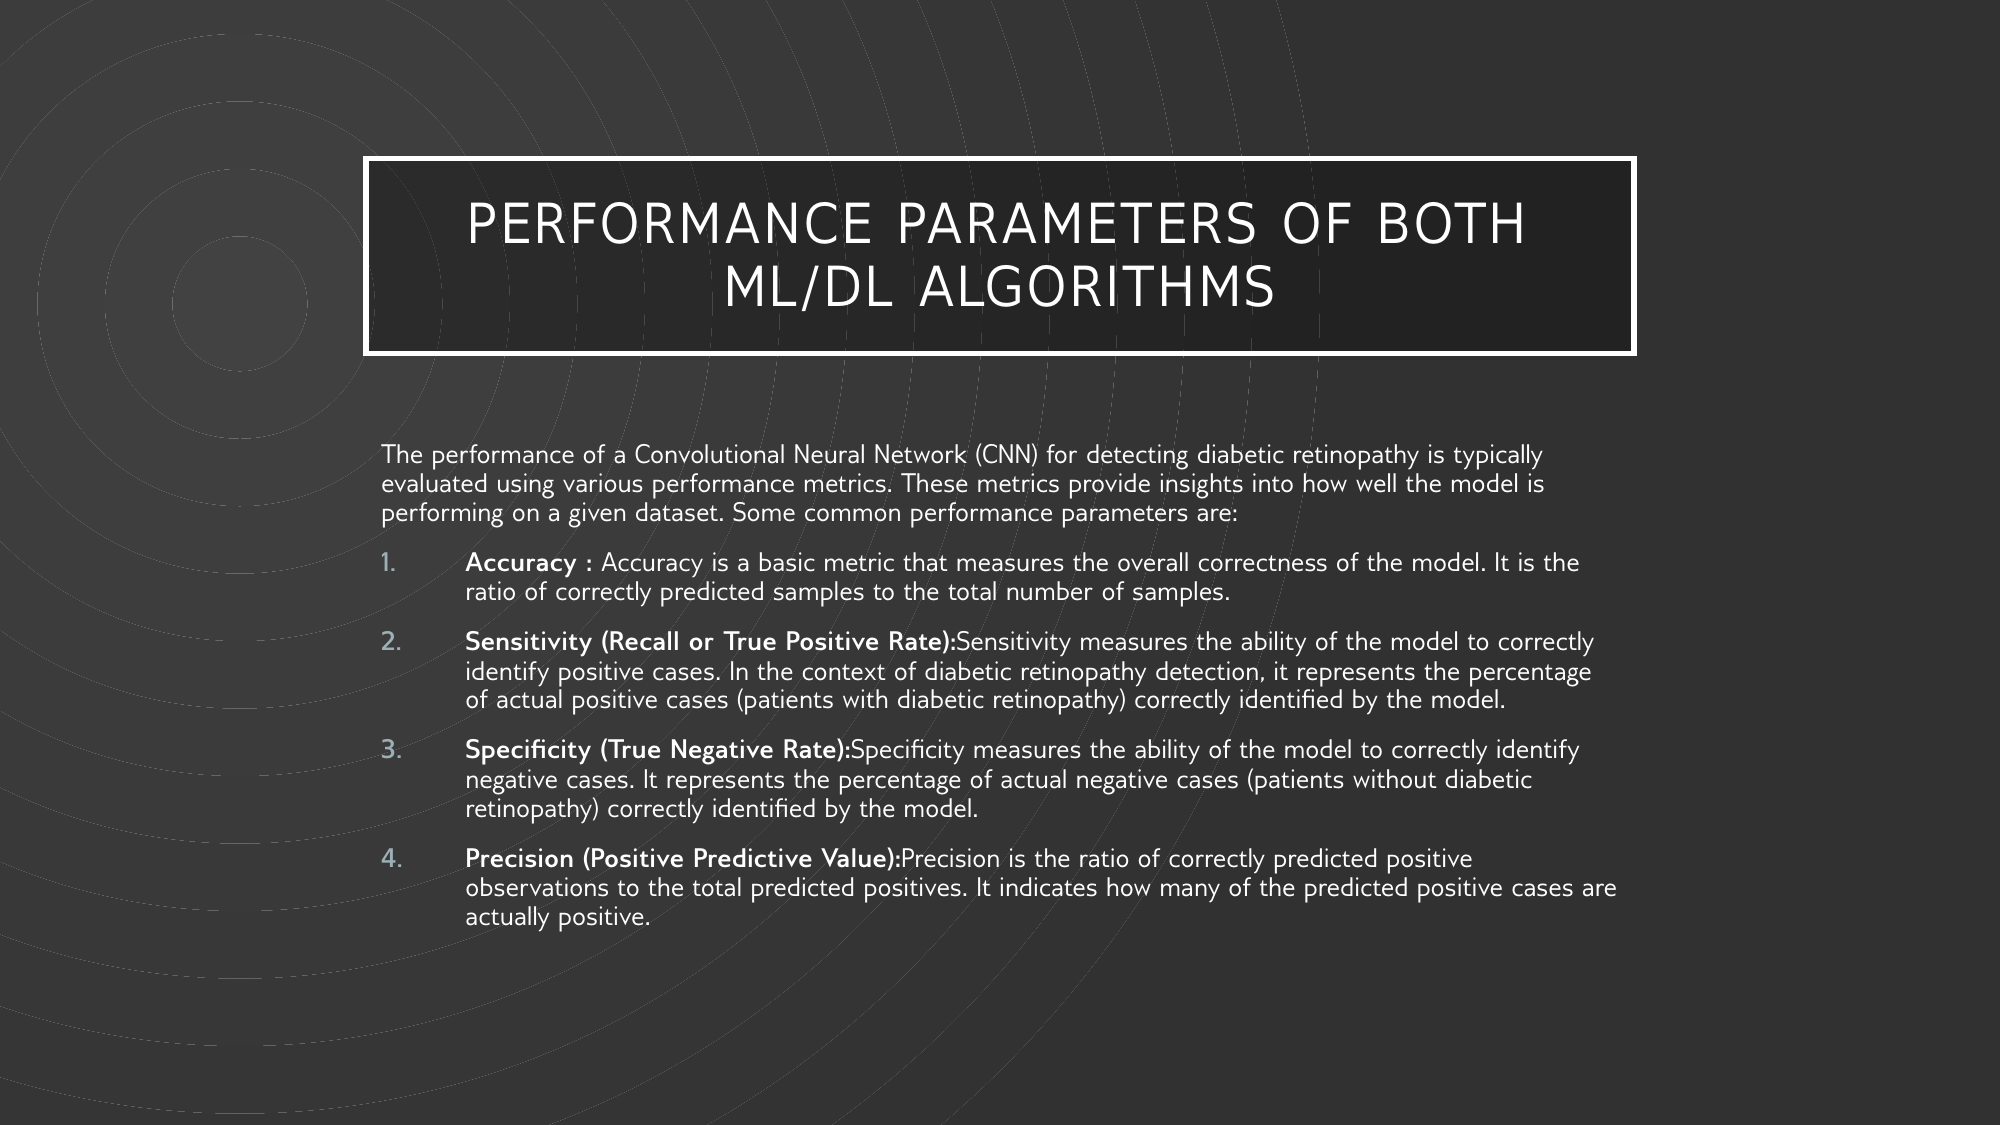

# Performance parameters of both ML/DL algorithms
The performance of a Convolutional Neural Network (CNN) for detecting diabetic retinopathy is typically evaluated using various performance metrics. These metrics provide insights into how well the model is performing on a given dataset. Some common performance parameters are:
Accuracy : Accuracy is a basic metric that measures the overall correctness of the model. It is the ratio of correctly predicted samples to the total number of samples.
Sensitivity (Recall or True Positive Rate):Sensitivity measures the ability of the model to correctly identify positive cases. In the context of diabetic retinopathy detection, it represents the percentage of actual positive cases (patients with diabetic retinopathy) correctly identified by the model.
Specificity (True Negative Rate):Specificity measures the ability of the model to correctly identify negative cases. It represents the percentage of actual negative cases (patients without diabetic retinopathy) correctly identified by the model.
Precision (Positive Predictive Value):Precision is the ratio of correctly predicted positive observations to the total predicted positives. It indicates how many of the predicted positive cases are actually positive.